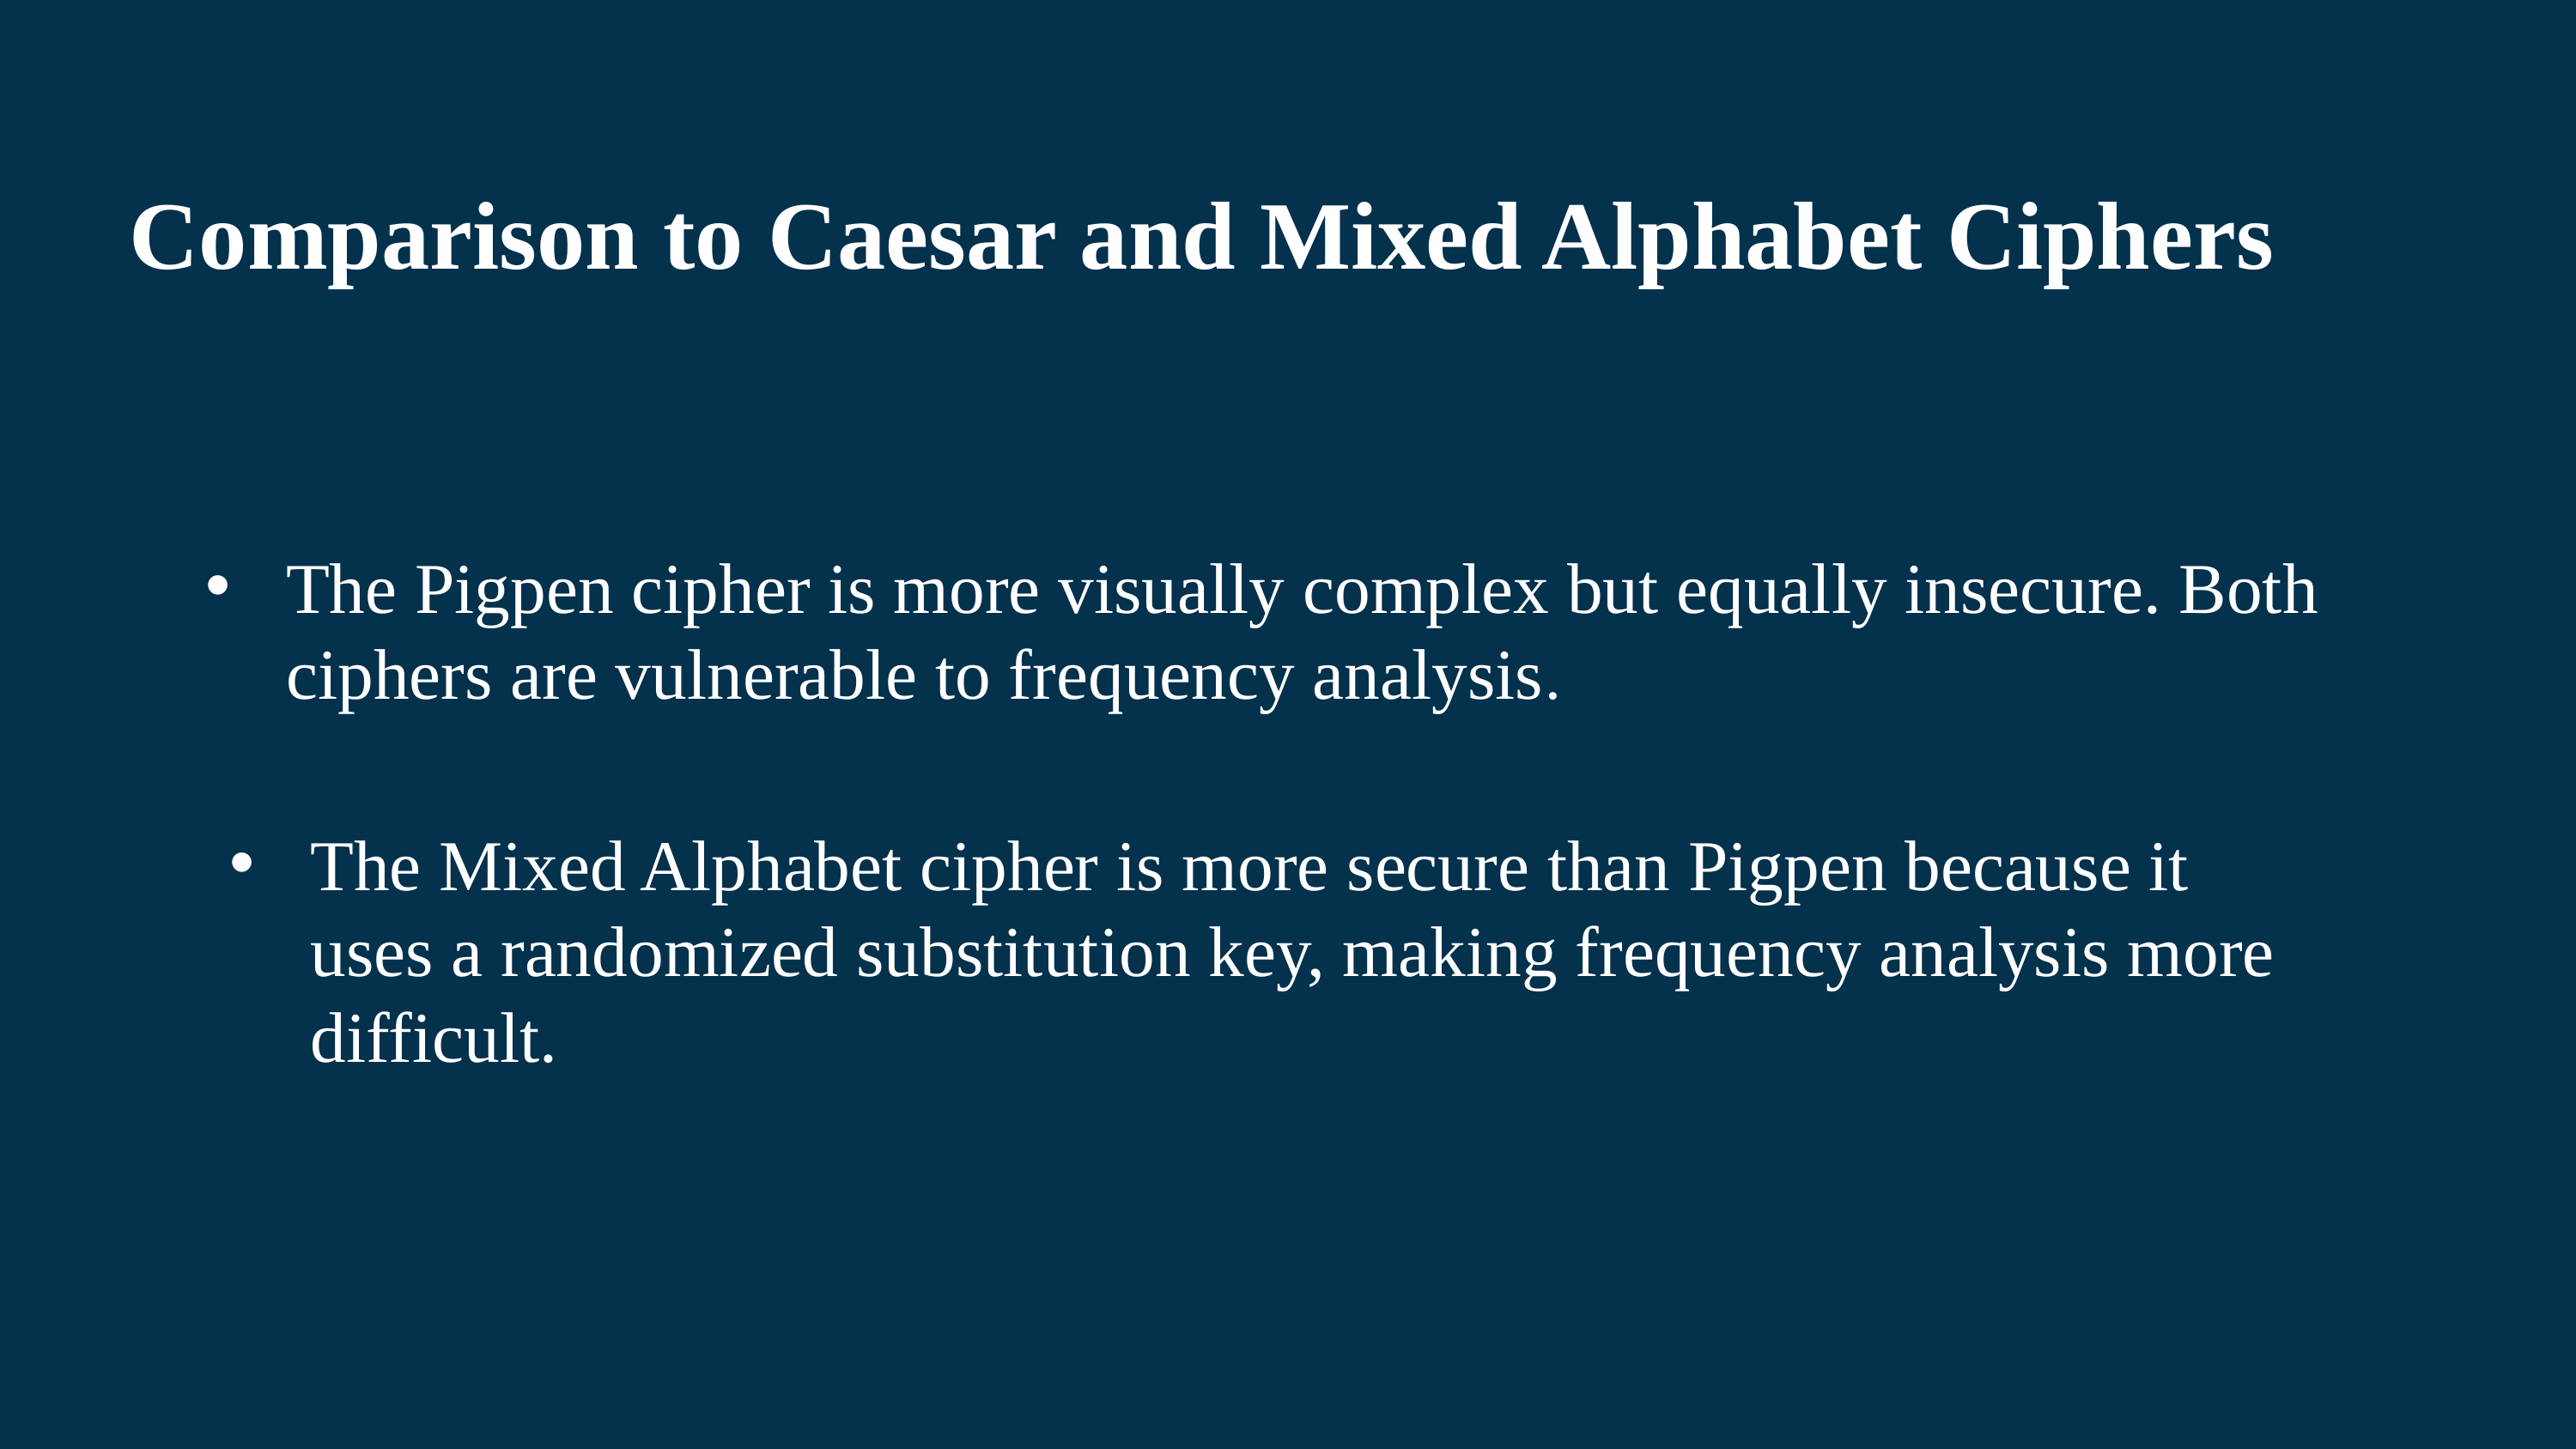

Comparison to Caesar and Mixed Alphabet Ciphers

The Pigpen cipher is more visually complex but equally insecure. Both ciphers are vulnerable to frequency analysis.

The Mixed Alphabet cipher is more secure than Pigpen because it uses a randomized substitution key, making frequency analysis more difficult.